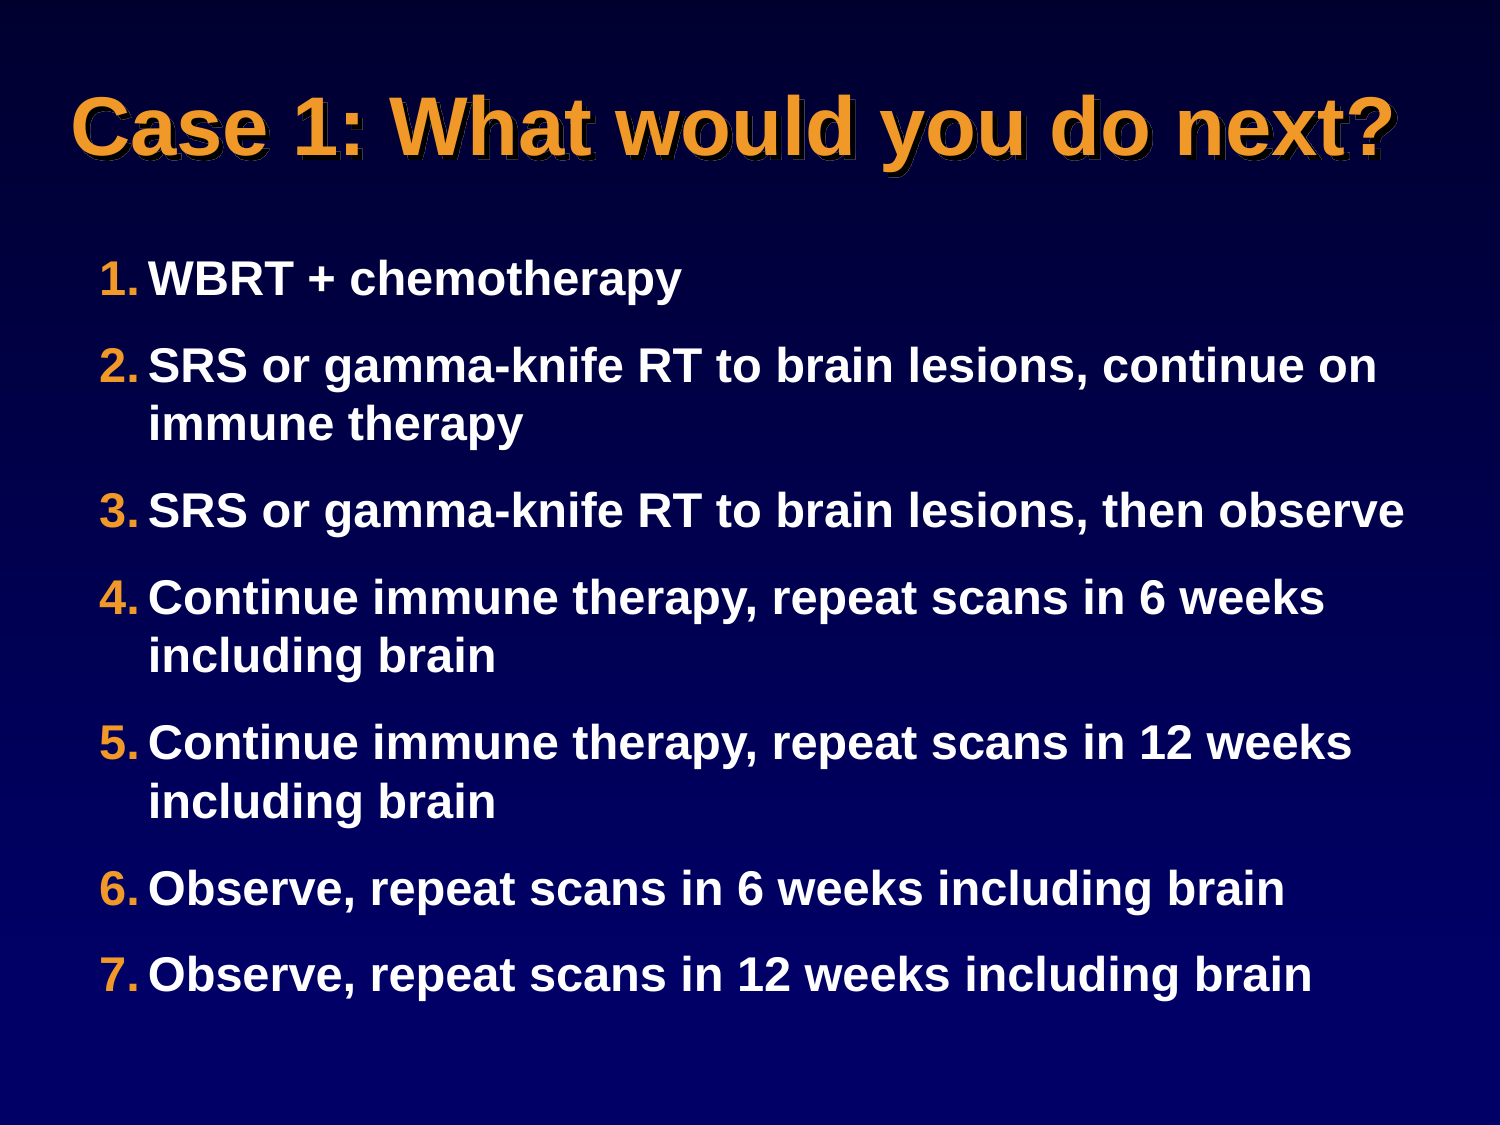

# Case 1: What would you do next?
WBRT + chemotherapy
SRS or gamma-knife RT to brain lesions, continue on immune therapy
SRS or gamma-knife RT to brain lesions, then observe
Continue immune therapy, repeat scans in 6 weeks including brain
Continue immune therapy, repeat scans in 12 weeks including brain
Observe, repeat scans in 6 weeks including brain
Observe, repeat scans in 12 weeks including brain